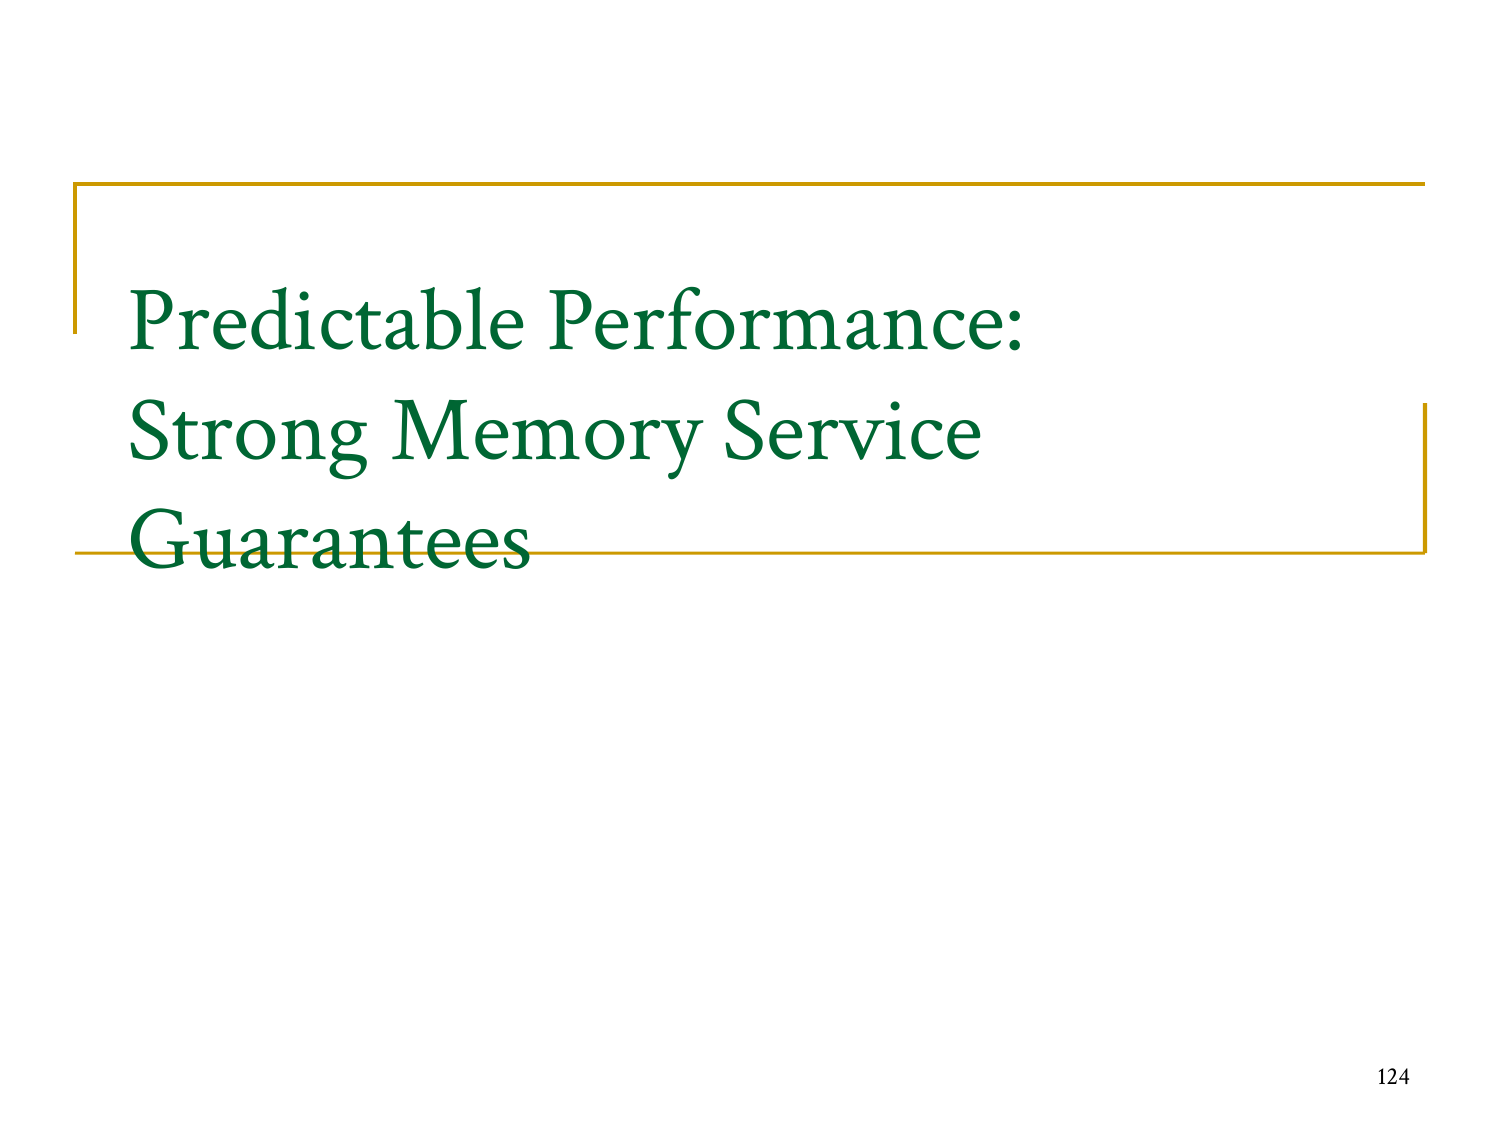

# Predictable Performance: Strong Memory Service Guarantees

124